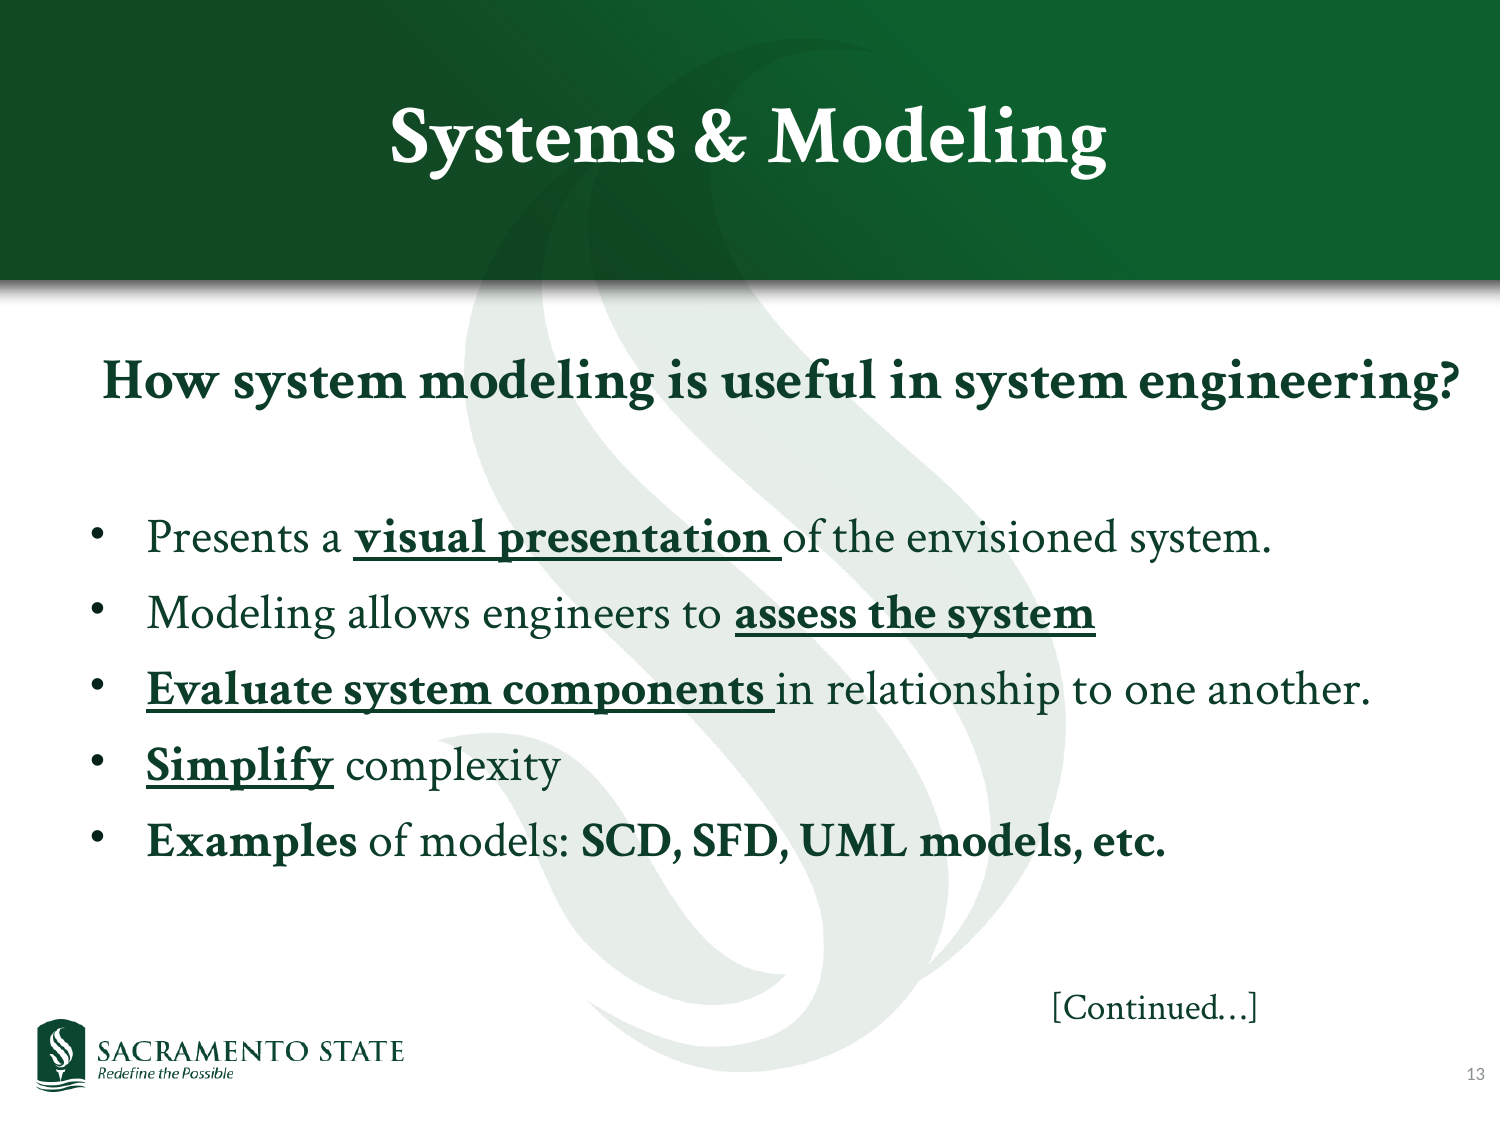

# Systems & Modeling

 How system modeling is useful in system engineering?

Presents a visual presentation of the envisioned system.
Modeling allows engineers to assess the system
Evaluate system components in relationship to one another.
Simplify complexity
Examples of models: SCD, SFD, UML models, etc.

[Continued…]
13